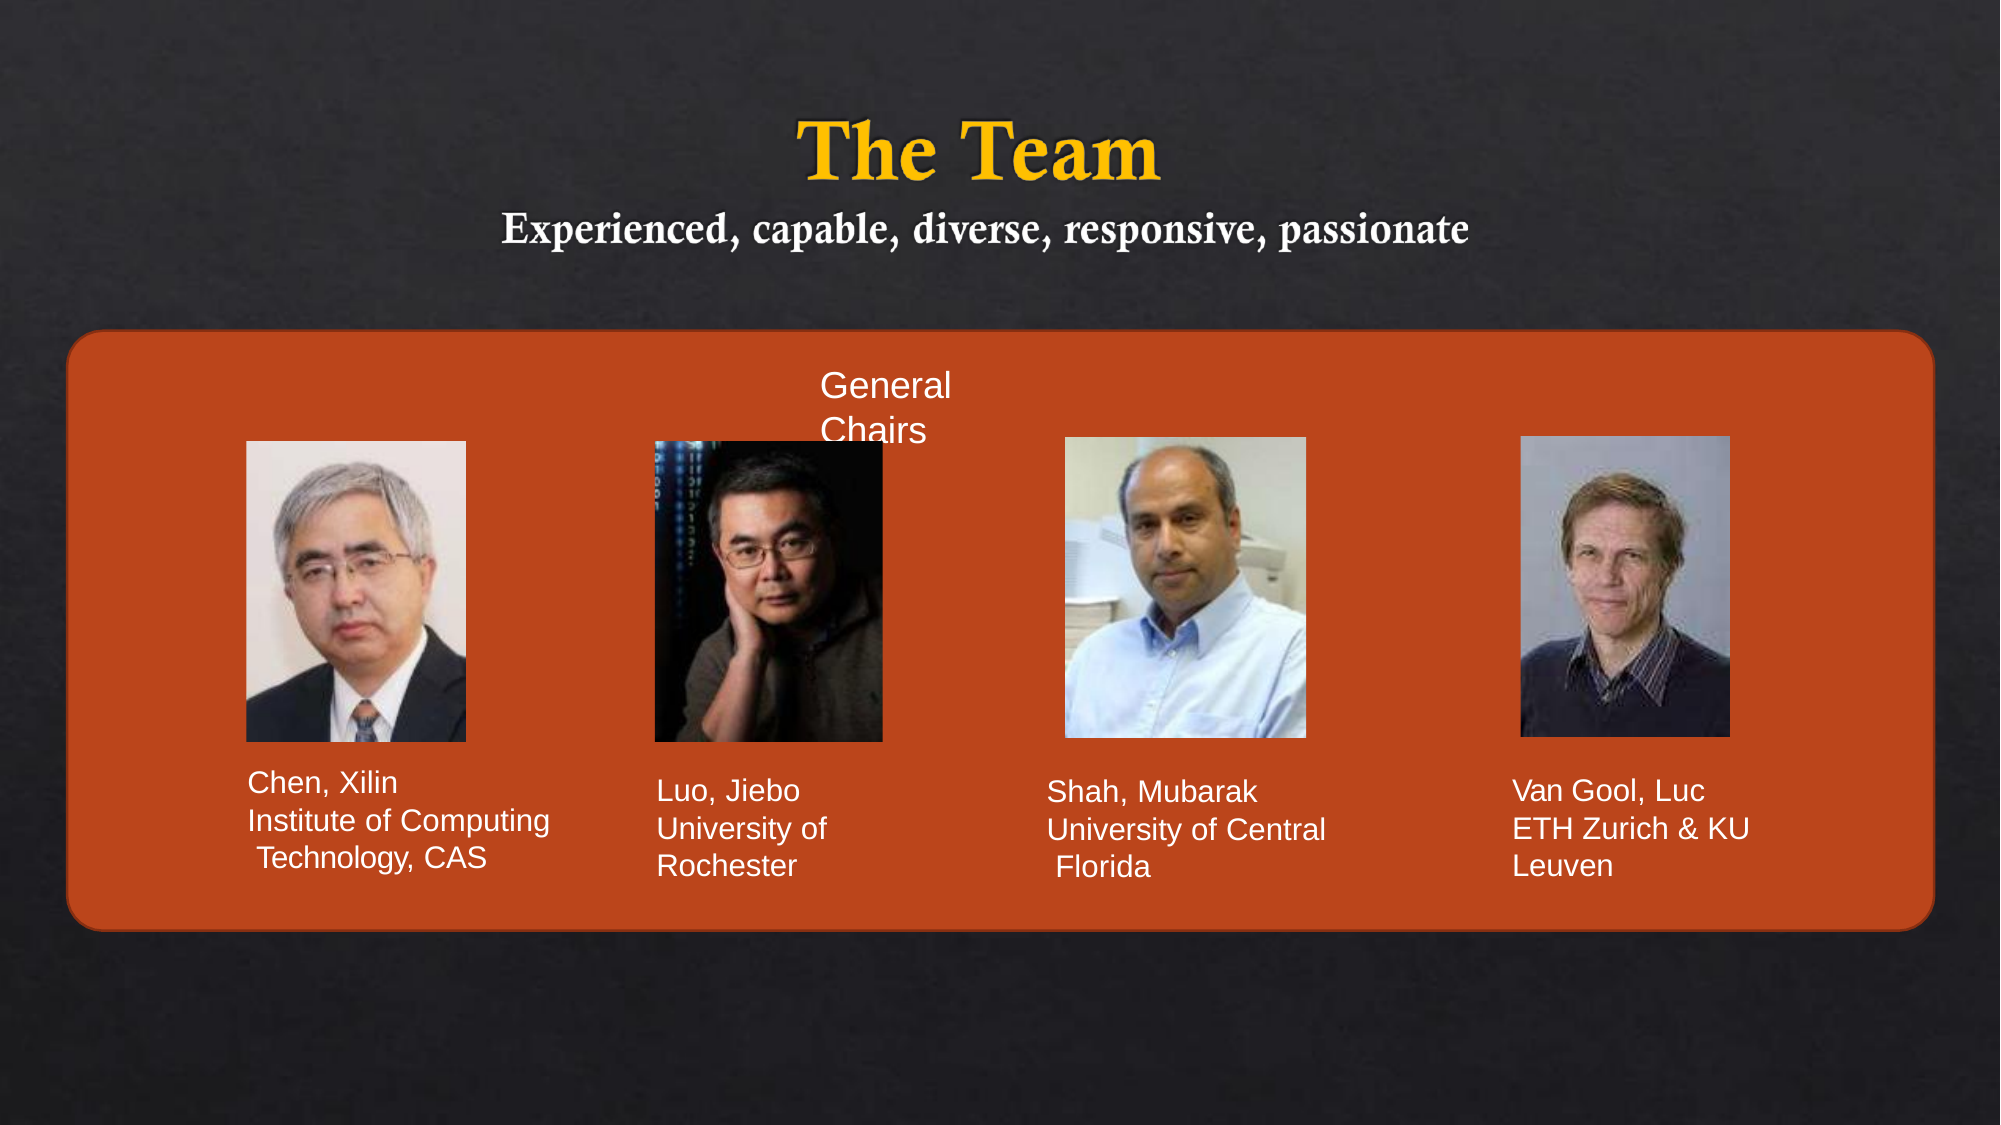

# General Chairs

Chen, Xilin
Institute of Computing  Technology, CAS
Luo, Jiebo
University of Rochester
Van Gool, Luc  ETH Zurich & KU  Leuven
Shah, Mubarak  University of Central  Florida